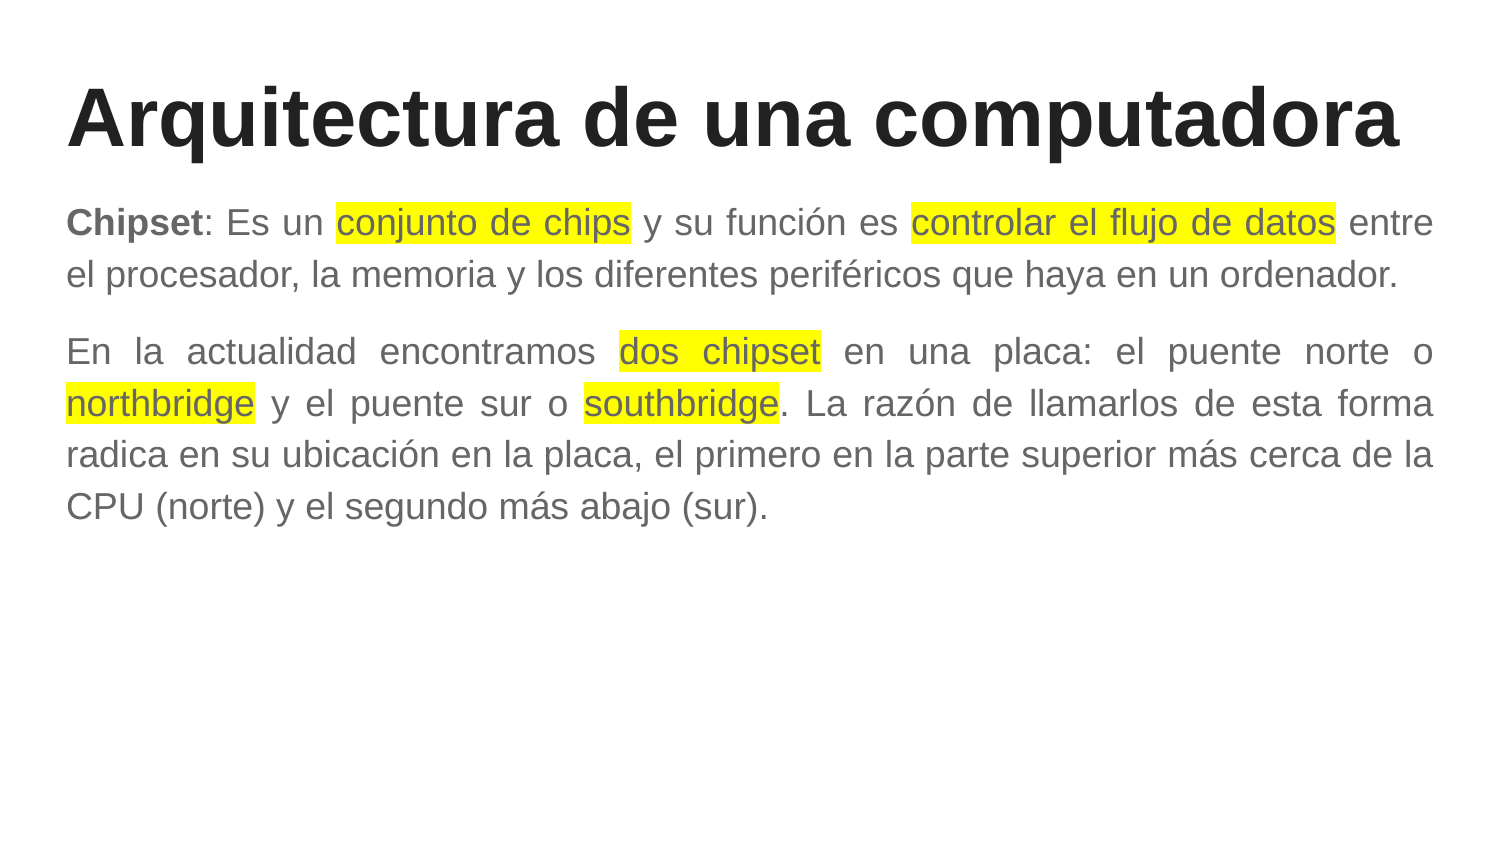

# Arquitectura de una computadora
Chipset: Es un conjunto de chips y su función es controlar el flujo de datos entre el procesador, la memoria y los diferentes periféricos que haya en un ordenador.
En la actualidad encontramos dos chipset en una placa: el puente norte o northbridge y el puente sur o southbridge. La razón de llamarlos de esta forma radica en su ubicación en la placa, el primero en la parte superior más cerca de la CPU (norte) y el segundo más abajo (sur).